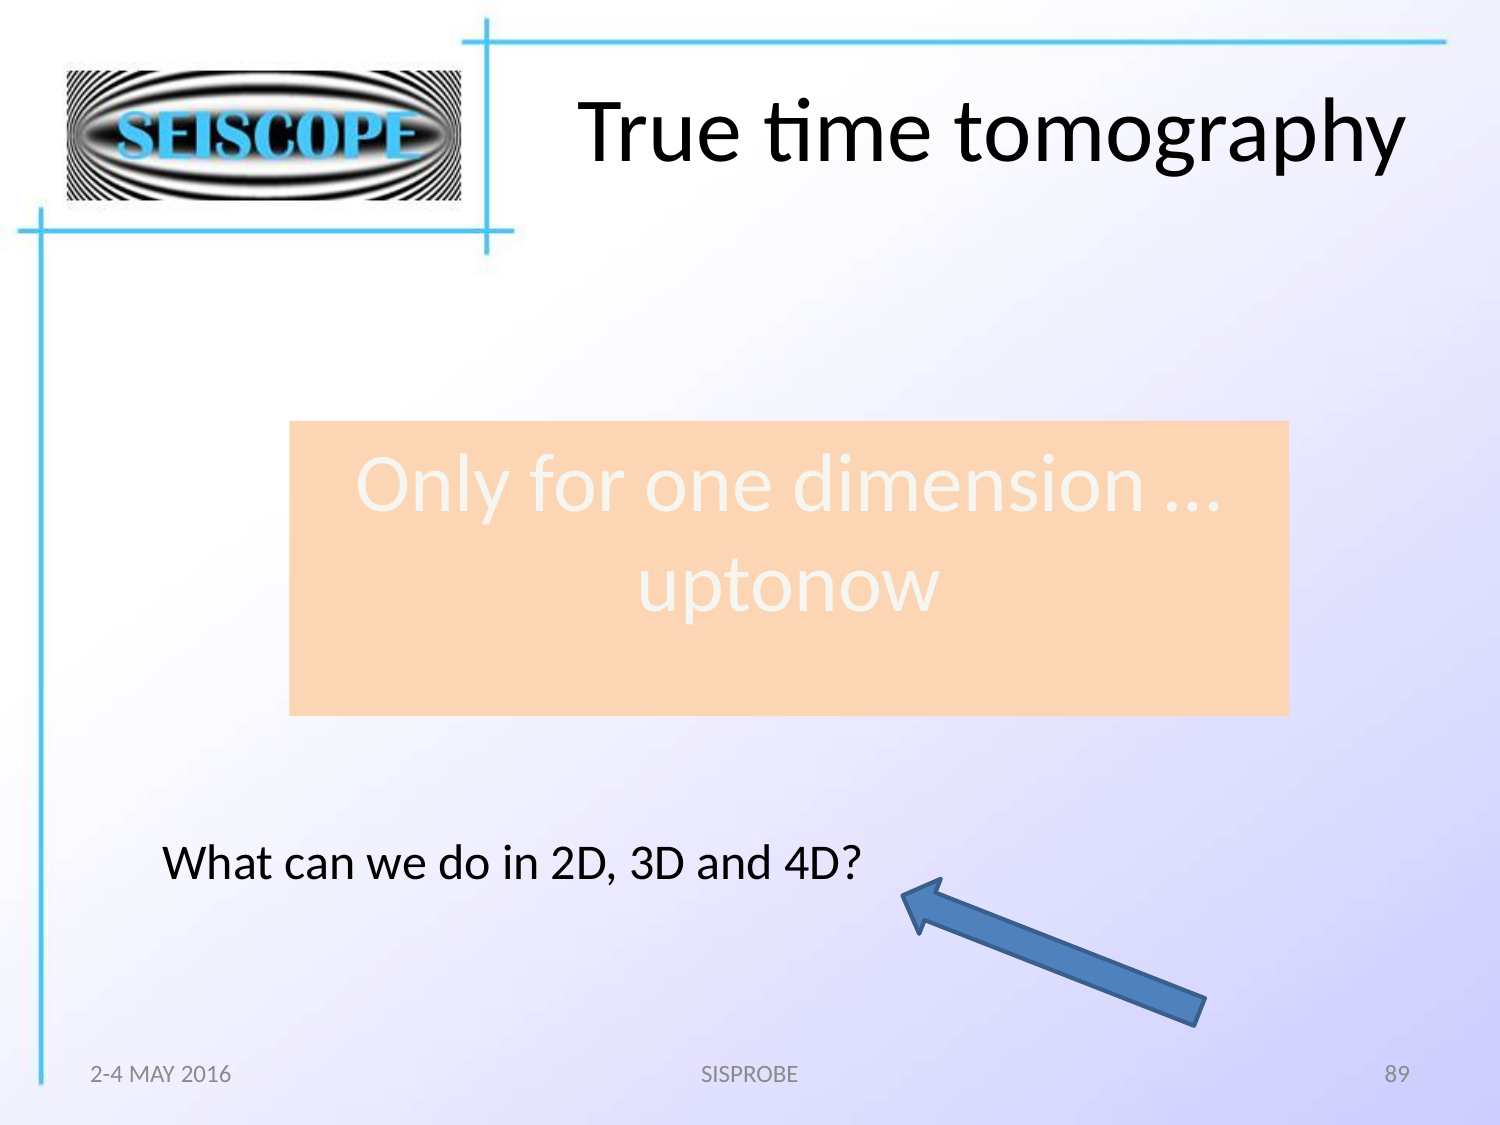

# True time tomography
Only for one dimension … uptonow
What can we do in 2D, 3D and 4D?

2-4 MAY 2016
SISPROBE
89